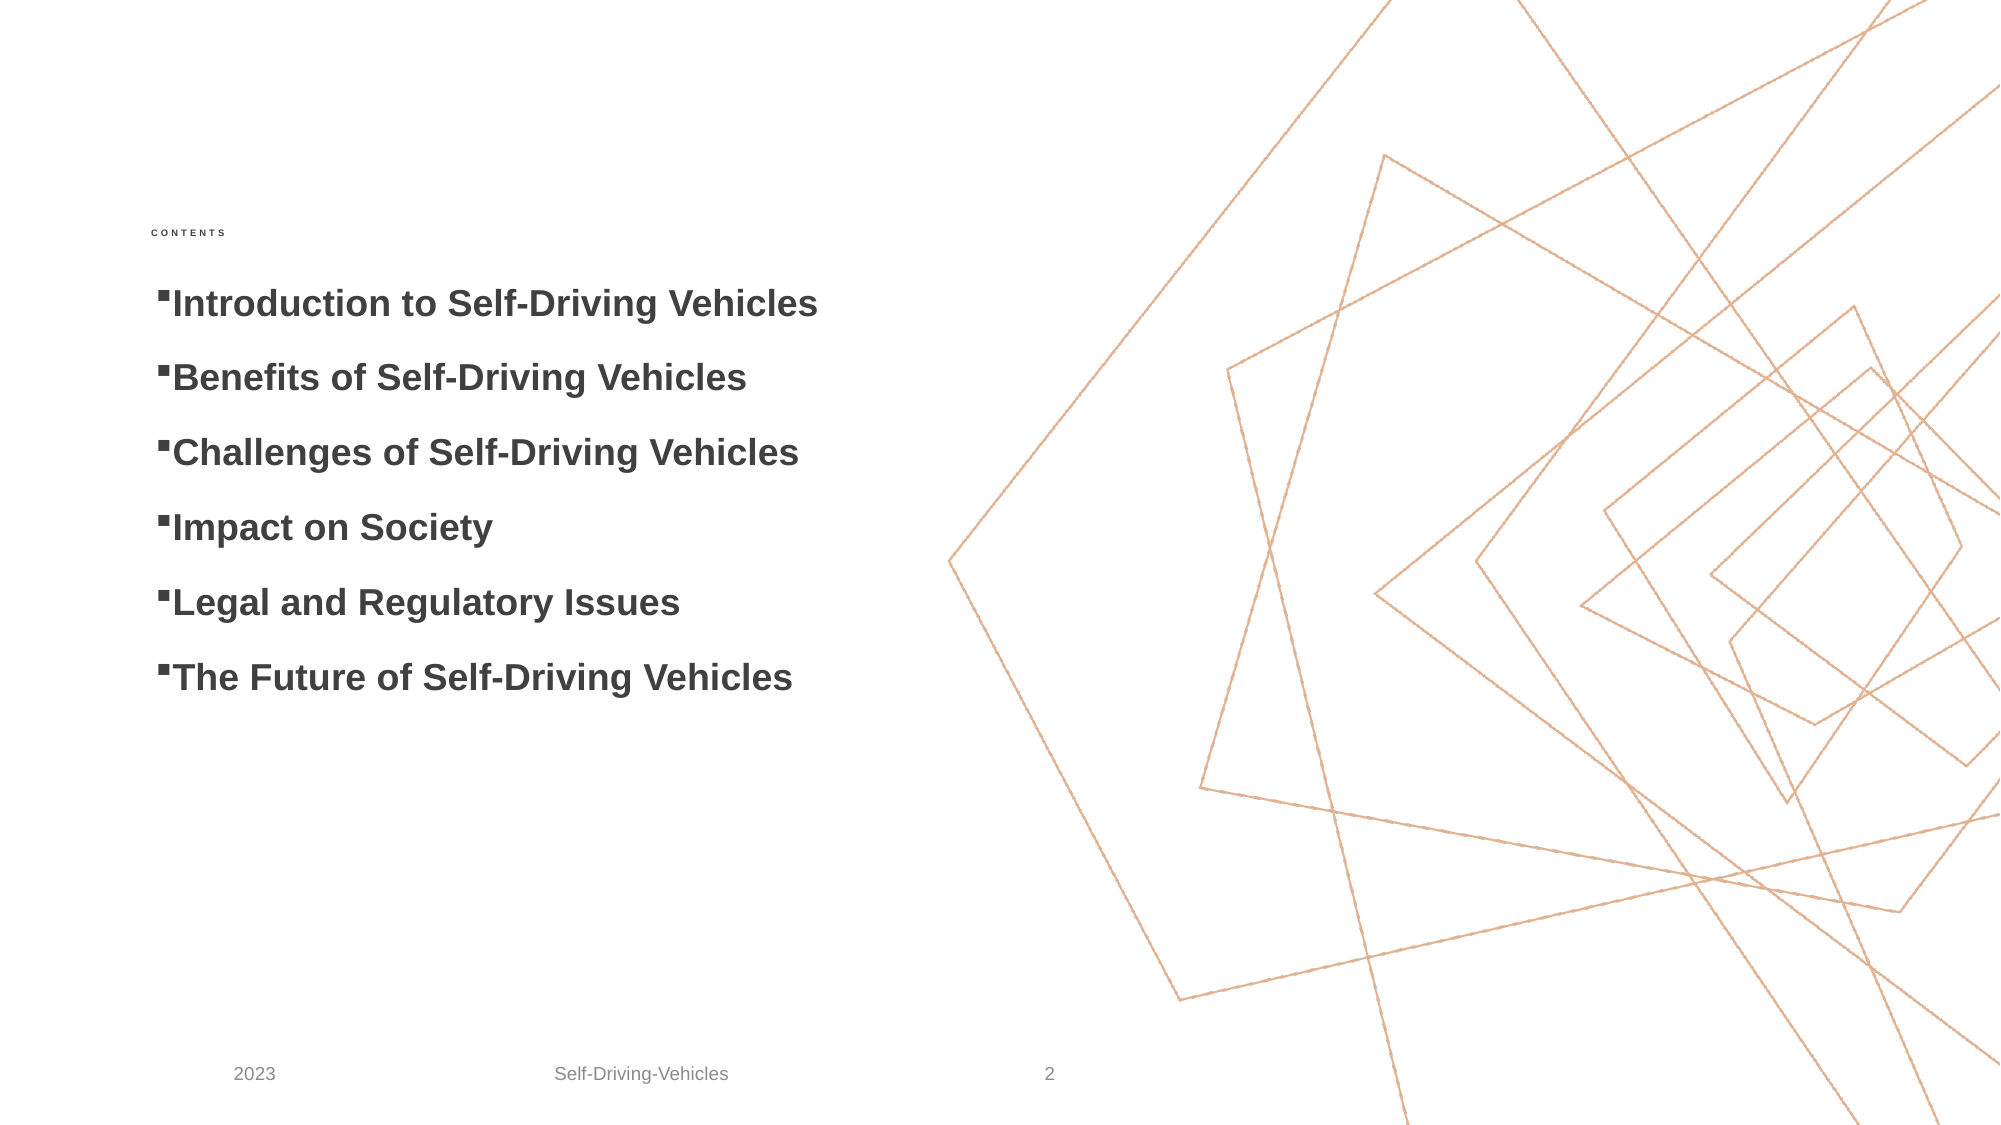

# CONTENTS
Introduction to Self-Driving Vehicles
Benefits of Self-Driving Vehicles
Challenges of Self-Driving Vehicles
Impact on Society
Legal and Regulatory Issues
The Future of Self-Driving Vehicles

Self-Driving-Vehicles
2023
2